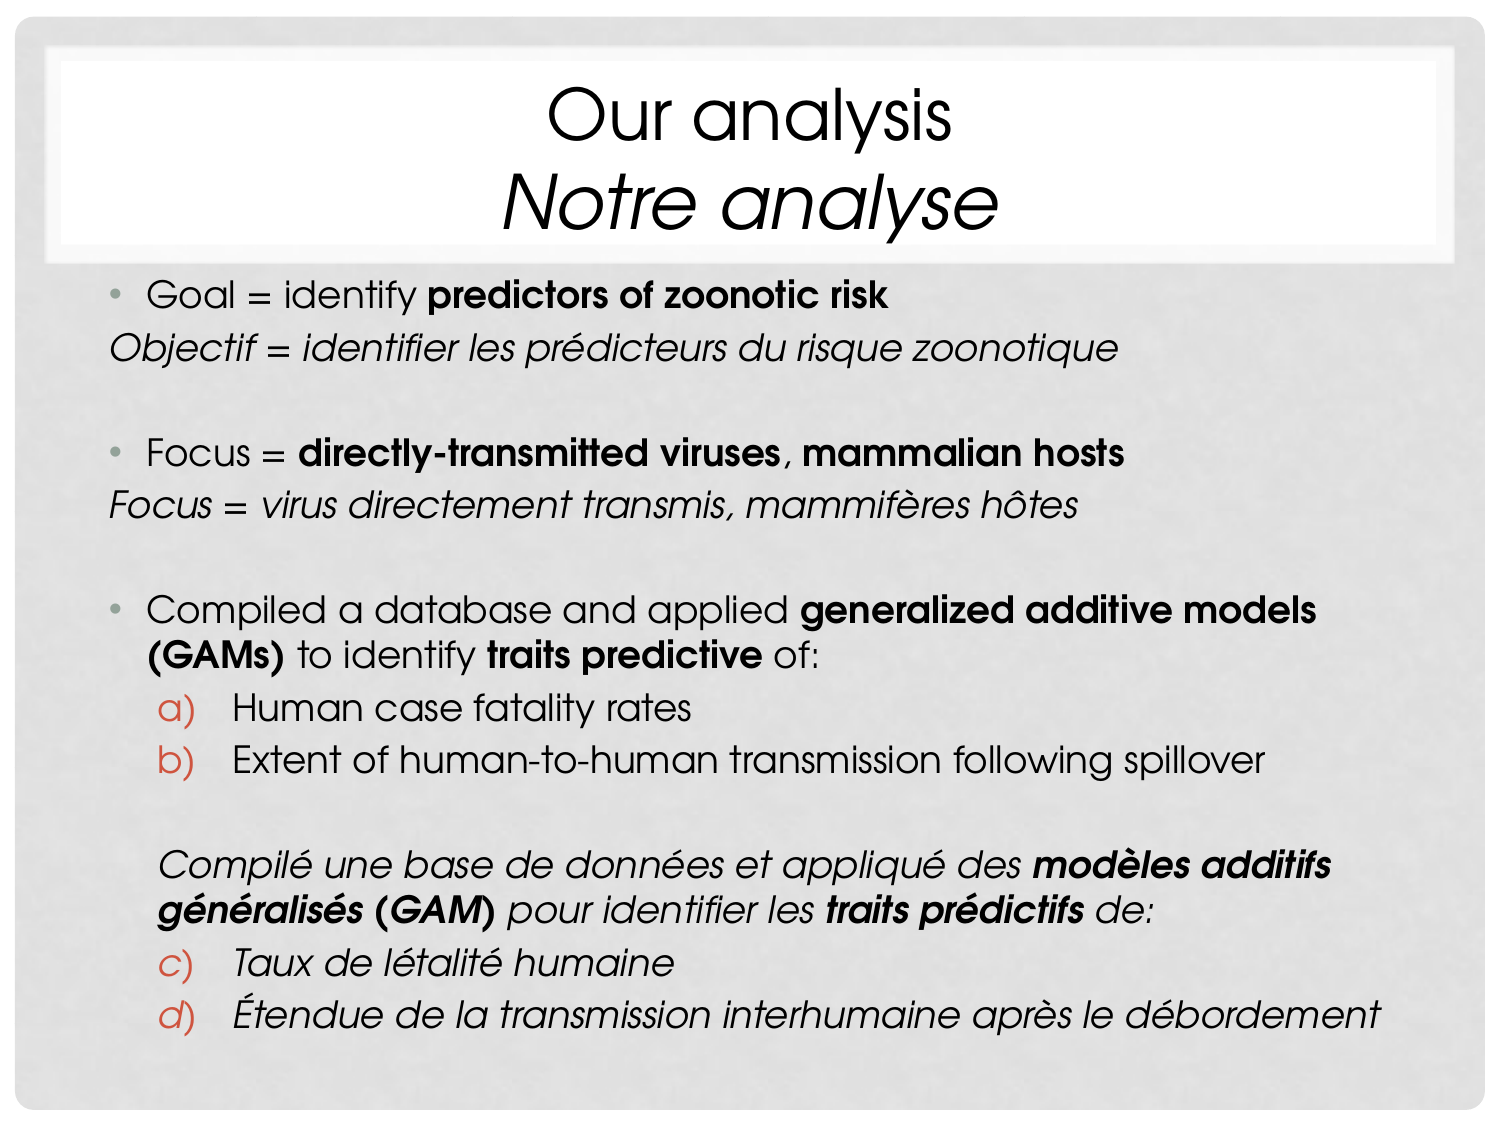

Our analysis
Notre analyse
Goal = identify predictors of zoonotic risk
Objectif = identifier les prédicteurs du risque zoonotique

Focus = directly-transmitted viruses, mammalian hosts
Focus = virus directement transmis, mammifères hôtes

Compiled a database and applied generalized additive models (GAMs) to identify traits predictive of:
Human case fatality rates
Extent of human-to-human transmission following spillover

Compilé une base de données et appliqué des modèles additifs généralisés (GAM) pour identifier les traits prédictifs de:
Taux de létalité humaine
Étendue de la transmission interhumaine après le débordement